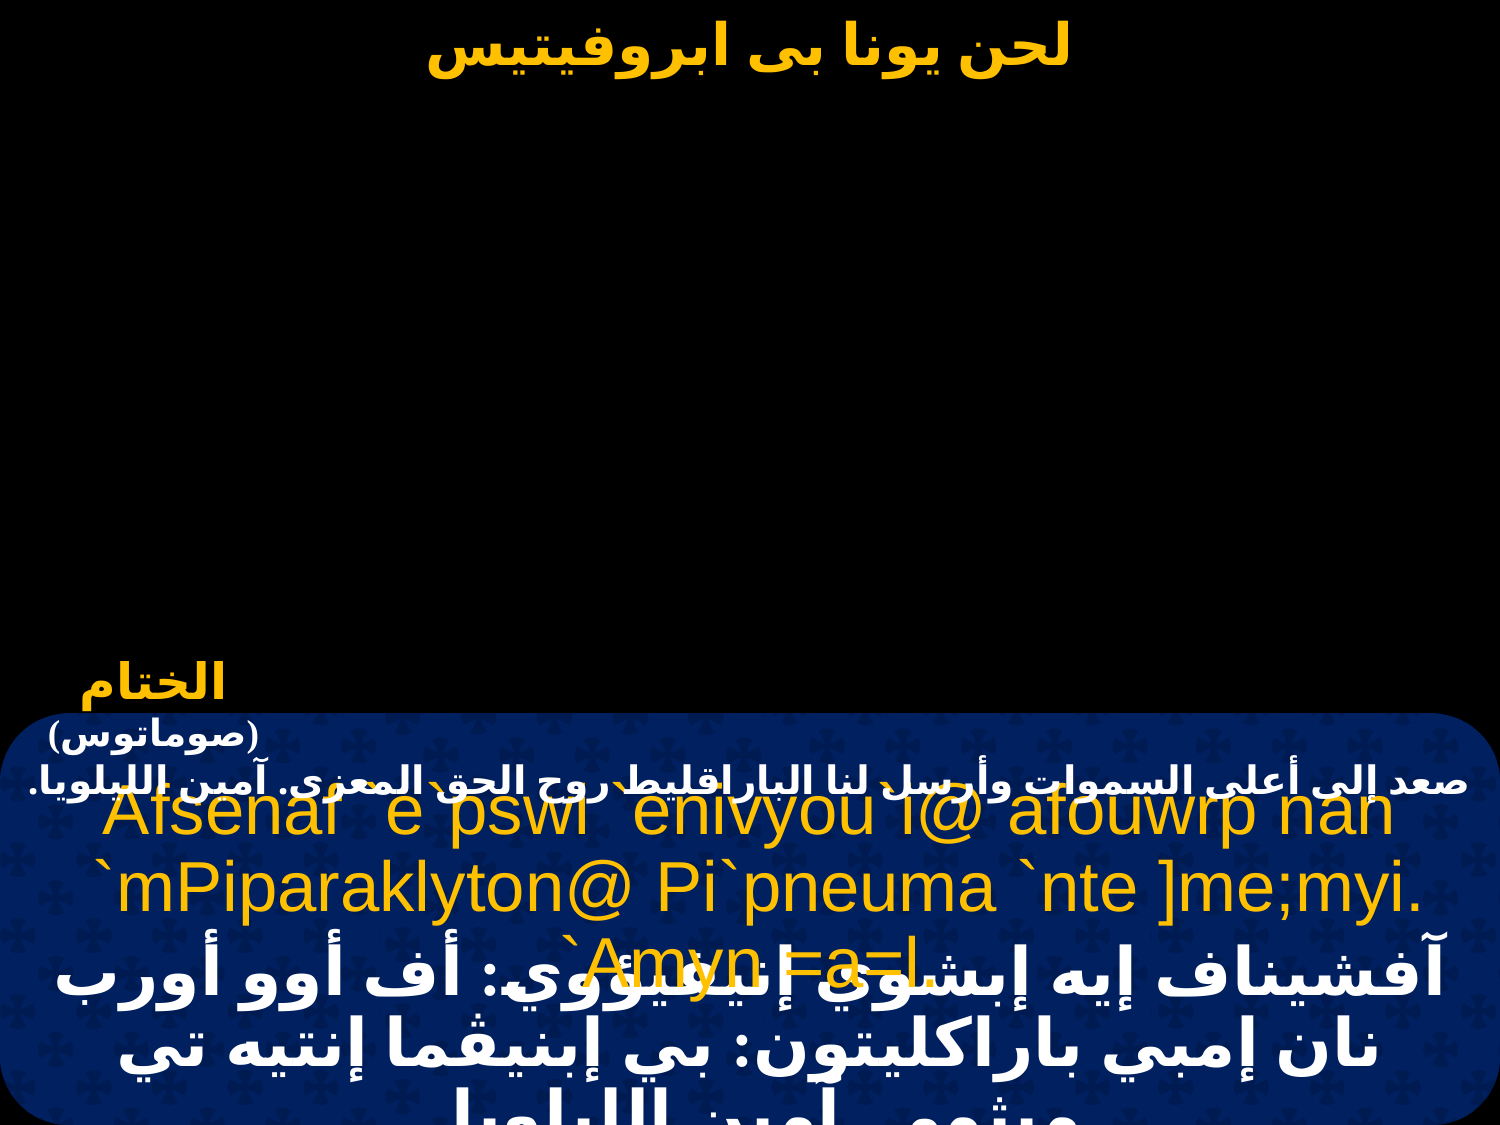

صعد إلى أعلى السموات وأرسل لنا الباراقليط روح الحق المعزى. آمين الليلويا.
Afsenaf `e`pswi `enivyou`i@ afouwrp nan
 `mPiparaklyton@ Pi`pneuma `nte ]me;myi. `Amyn =a=l.
آفشيناف إيه إبشوي إنيفيؤوي: أف أوو أورب نان إمبي باراكليتون: بي إبنيڤما إنتيه تي ميثمي. آمين الليلويا.